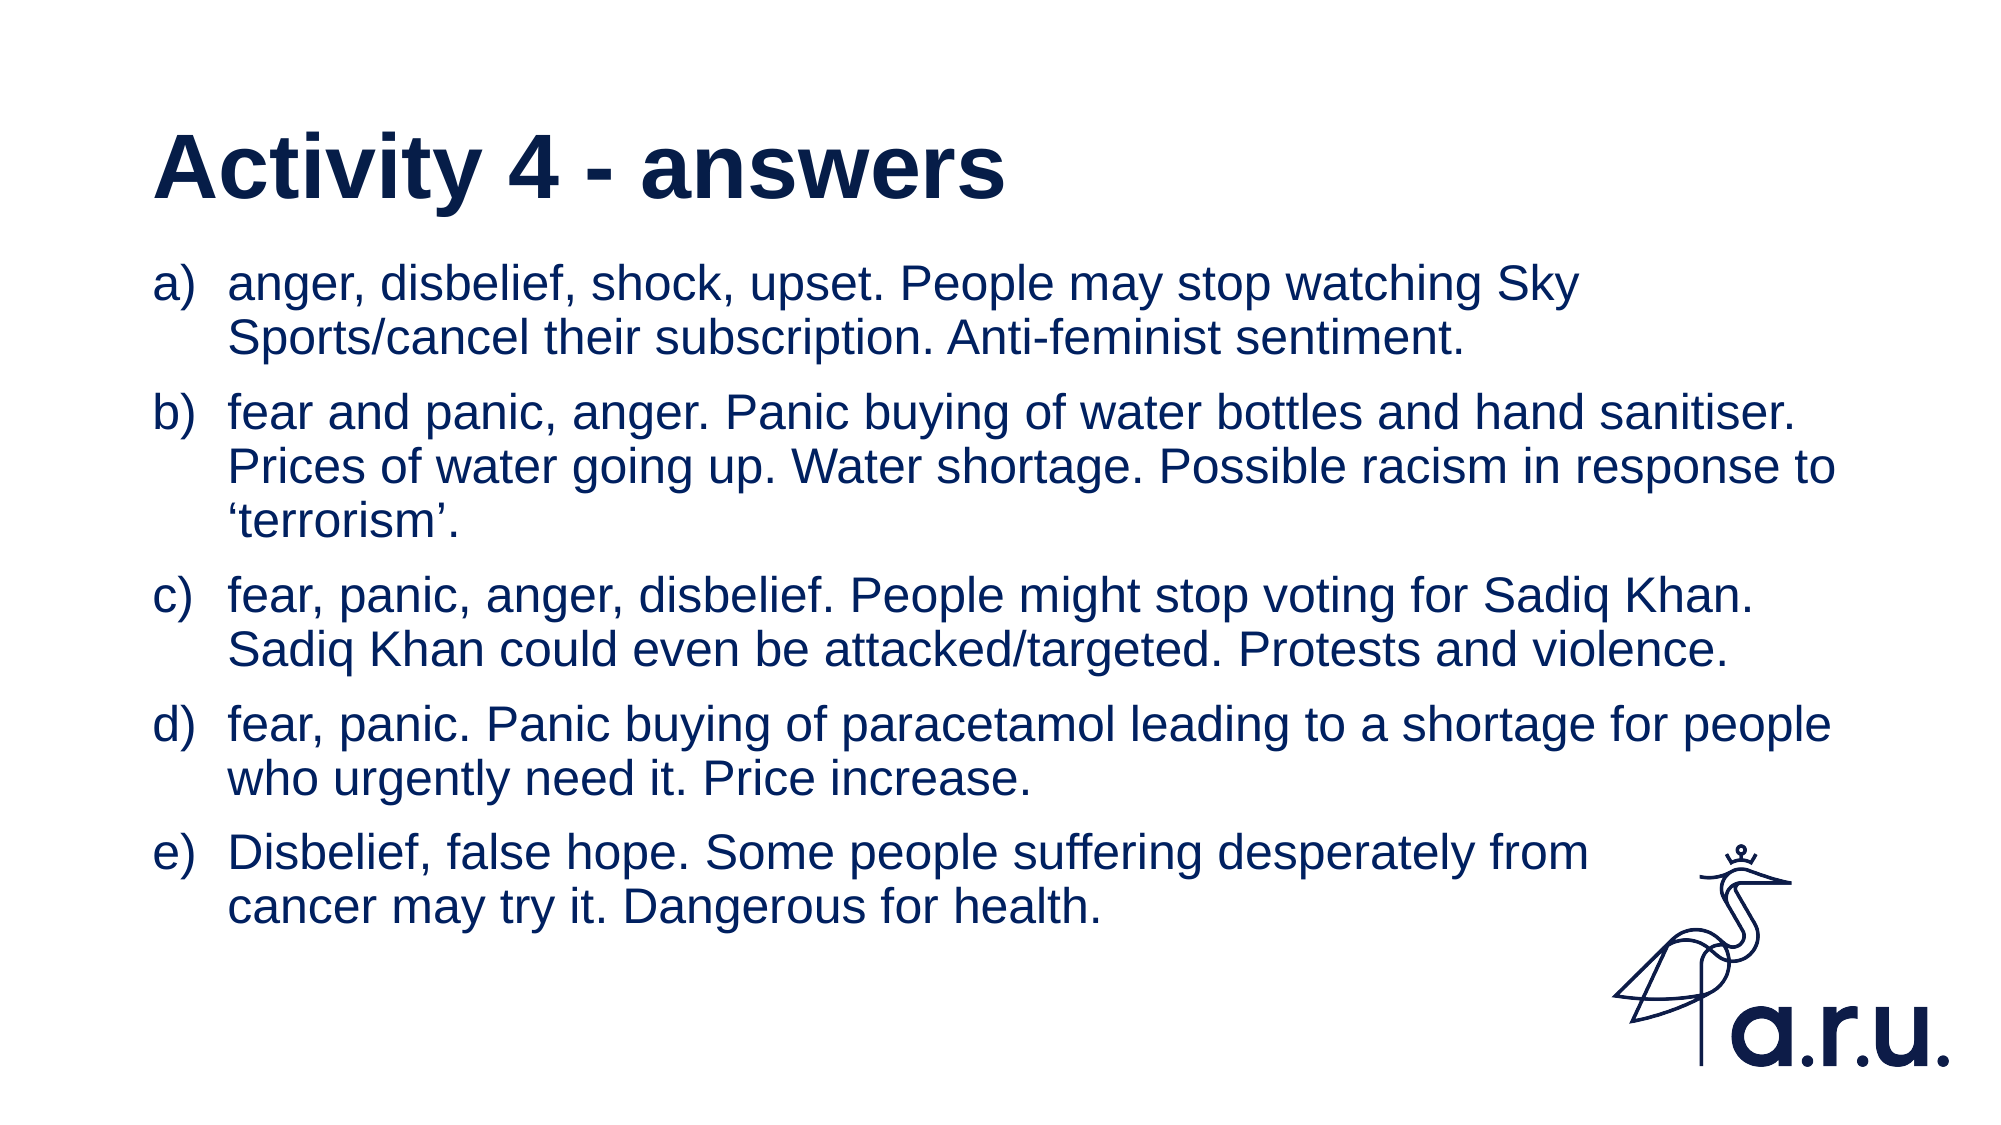

# Activity 4 - answers
anger, disbelief, shock, upset. People may stop watching Sky Sports/cancel their subscription. Anti-feminist sentiment.
fear and panic, anger. Panic buying of water bottles and hand sanitiser. Prices of water going up. Water shortage. Possible racism in response to ‘terrorism’.
fear, panic, anger, disbelief. People might stop voting for Sadiq Khan. Sadiq Khan could even be attacked/targeted. Protests and violence.
fear, panic. Panic buying of paracetamol leading to a shortage for people who urgently need it. Price increase.
Disbelief, false hope. Some people suffering desperately from        cancer may try it. Dangerous for health.